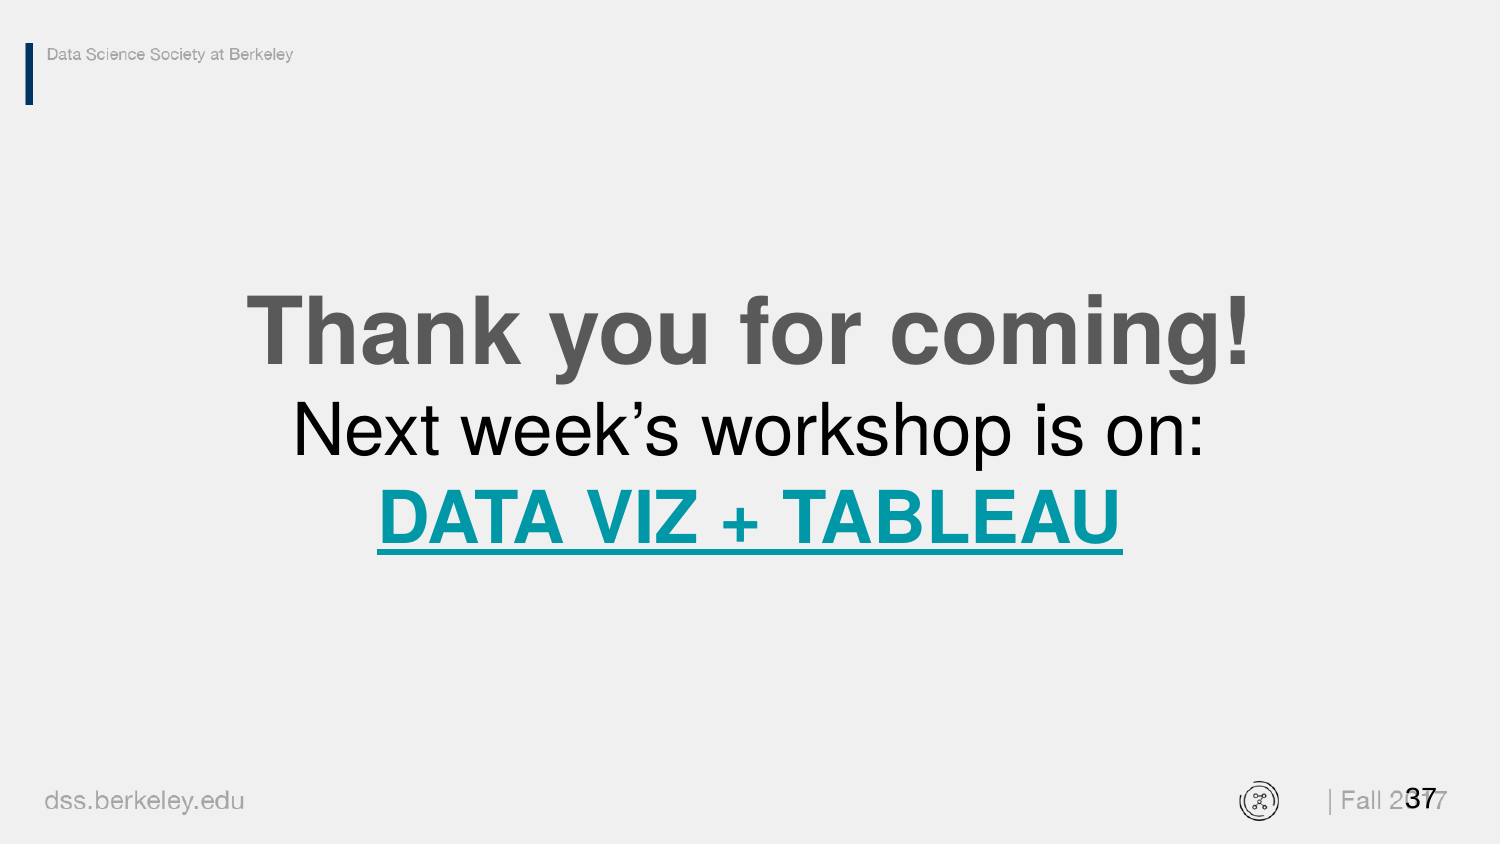

# Thank you for coming!
Next week’s workshop is on:
DATA VIZ + TABLEAU

37